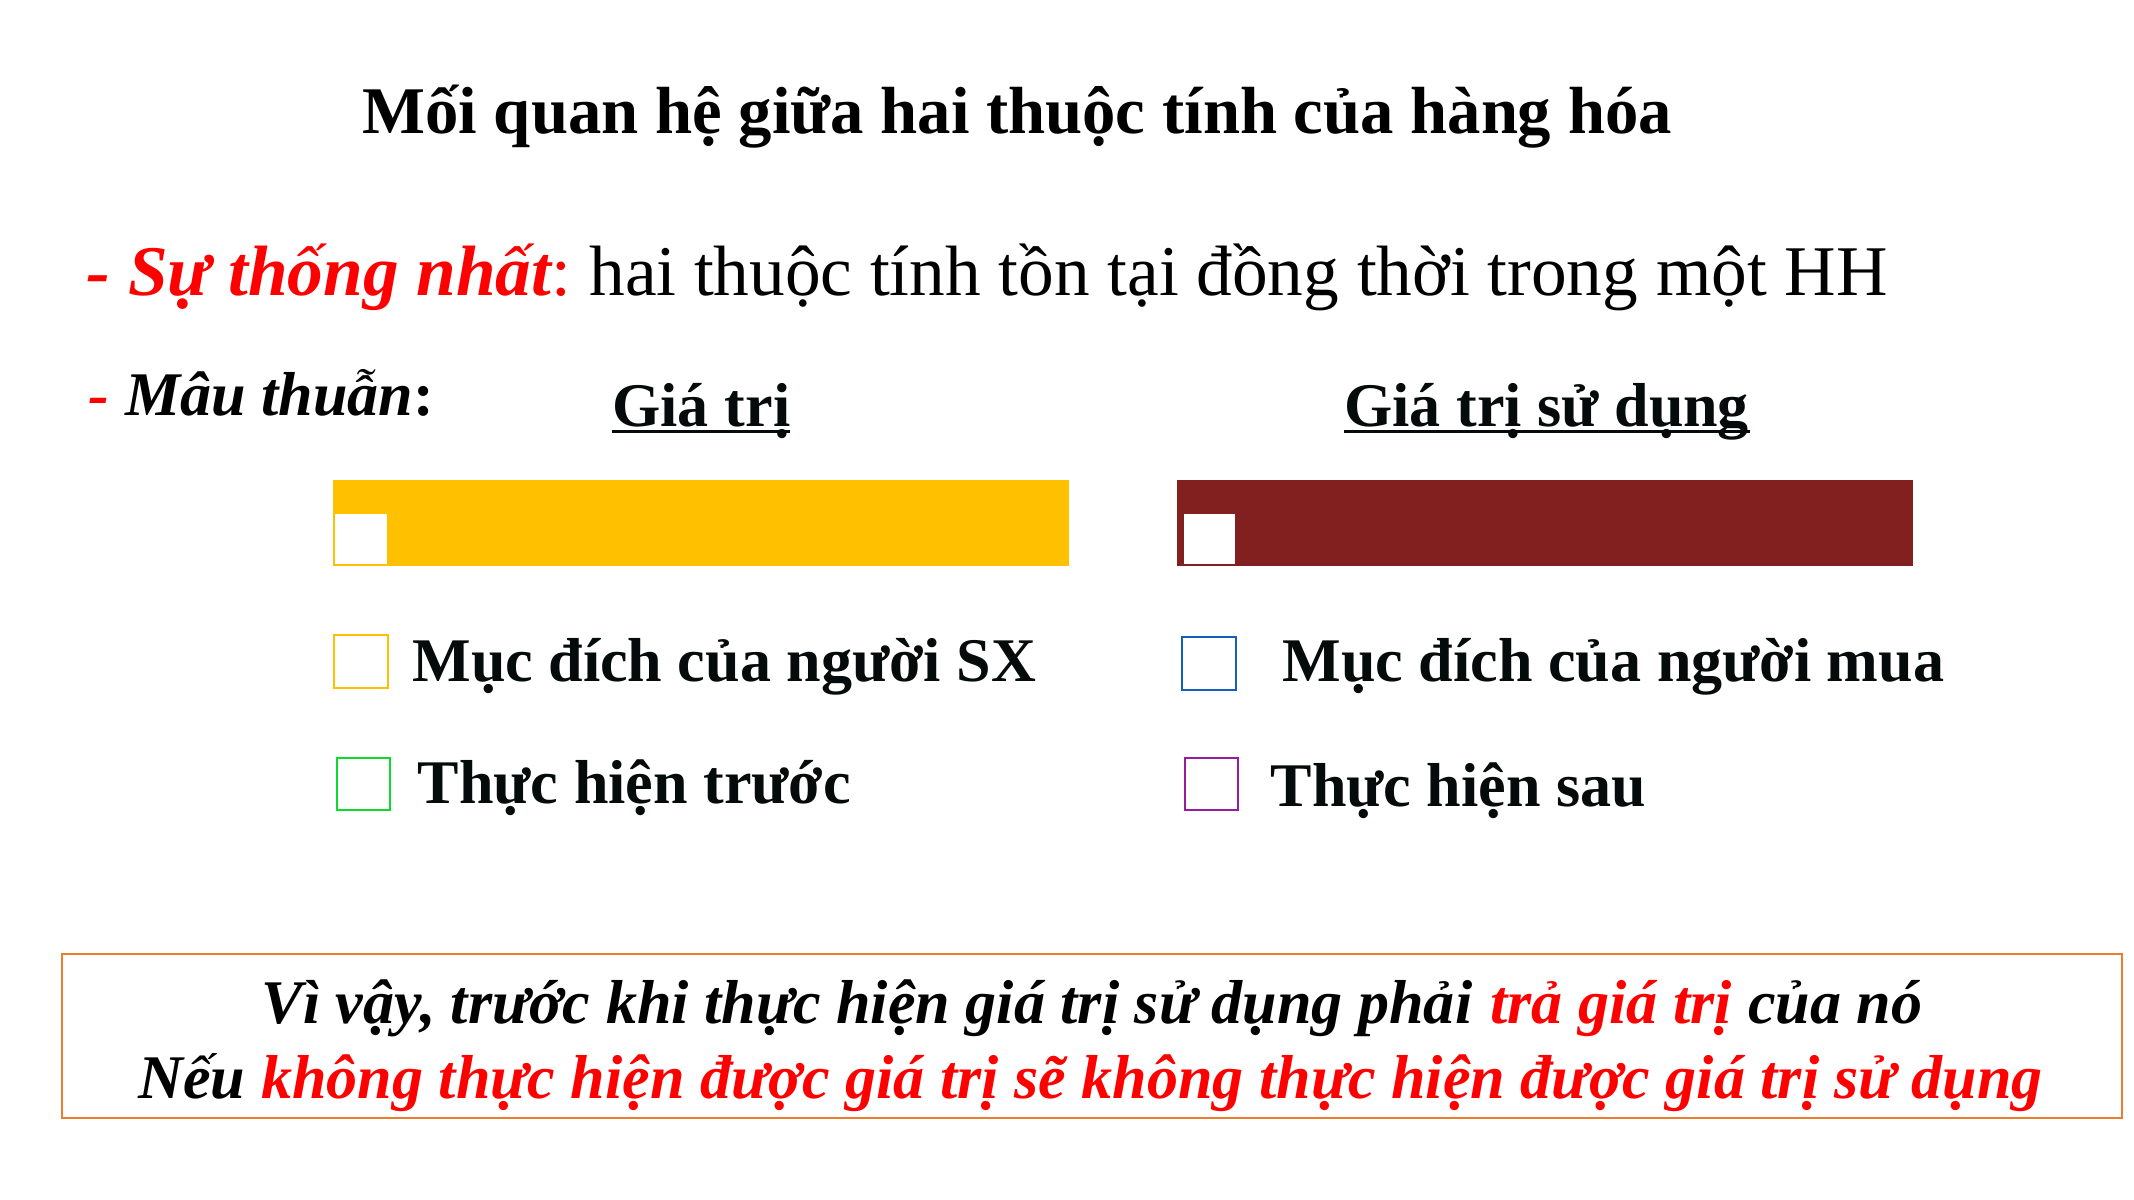

Mối quan hệ giữa hai thuộc tính của hàng hóa
- Sự thống nhất: hai thuộc tính tồn tại đồng thời trong một HH
- Mâu thuẫn:
Giá trị
Giá trị sử dụng

Mục đích của người SX
Mục đích của người mua

Thực hiện trước
Thực hiện sau

Vì vậy, trước khi thực hiện giá trị sử dụng phải trả giá trị của nó
Nếu không thực hiện được giá trị sẽ không thực hiện được giá trị sử dụng